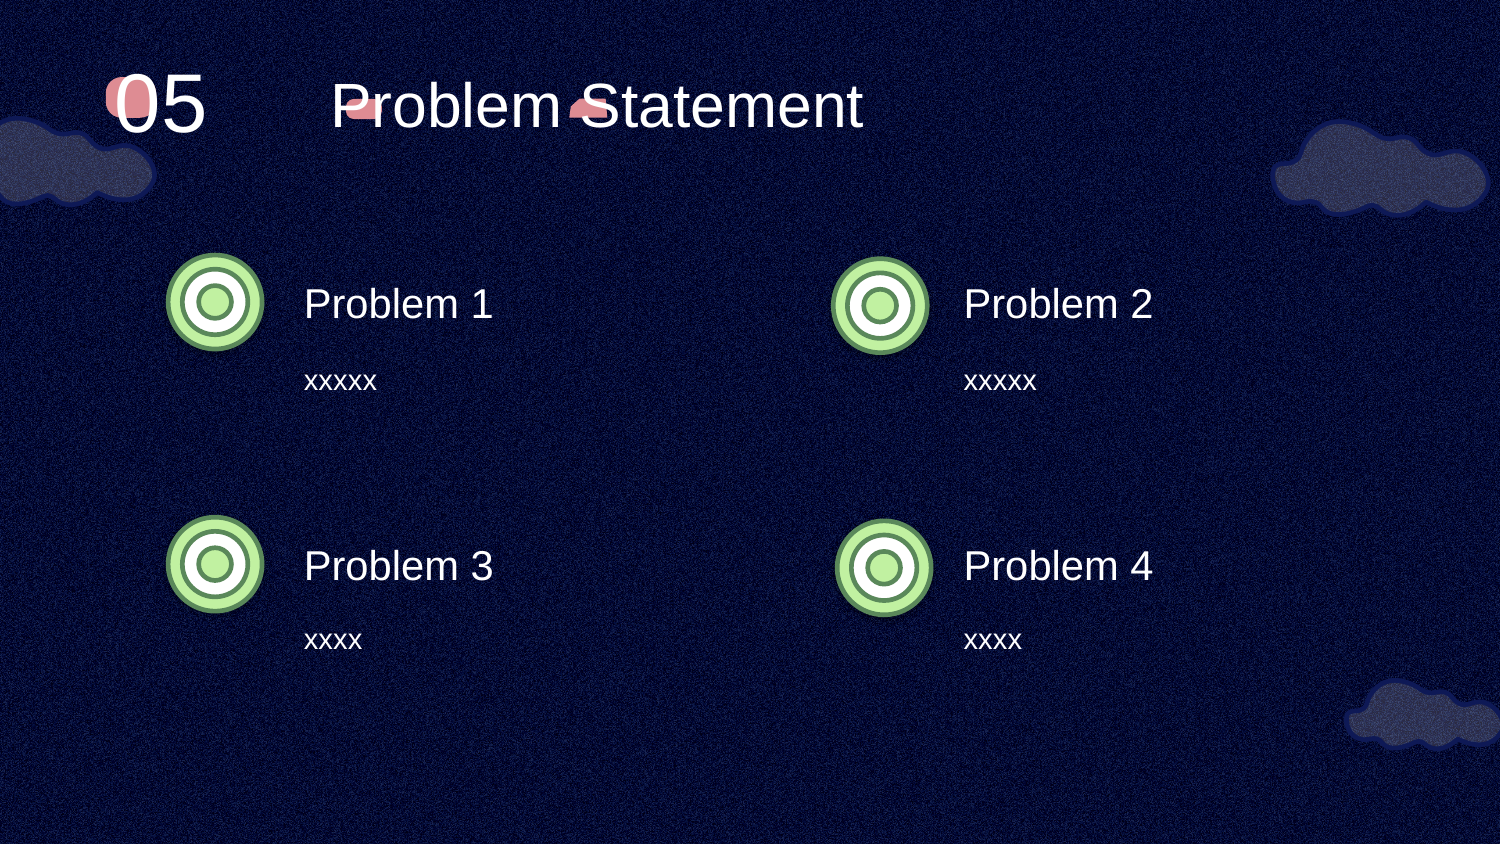

05
Problem Statement

# Problem 1

Problem 2
xxxxx
xxxxx

Problem 3

Problem 4
xxxx
xxxx